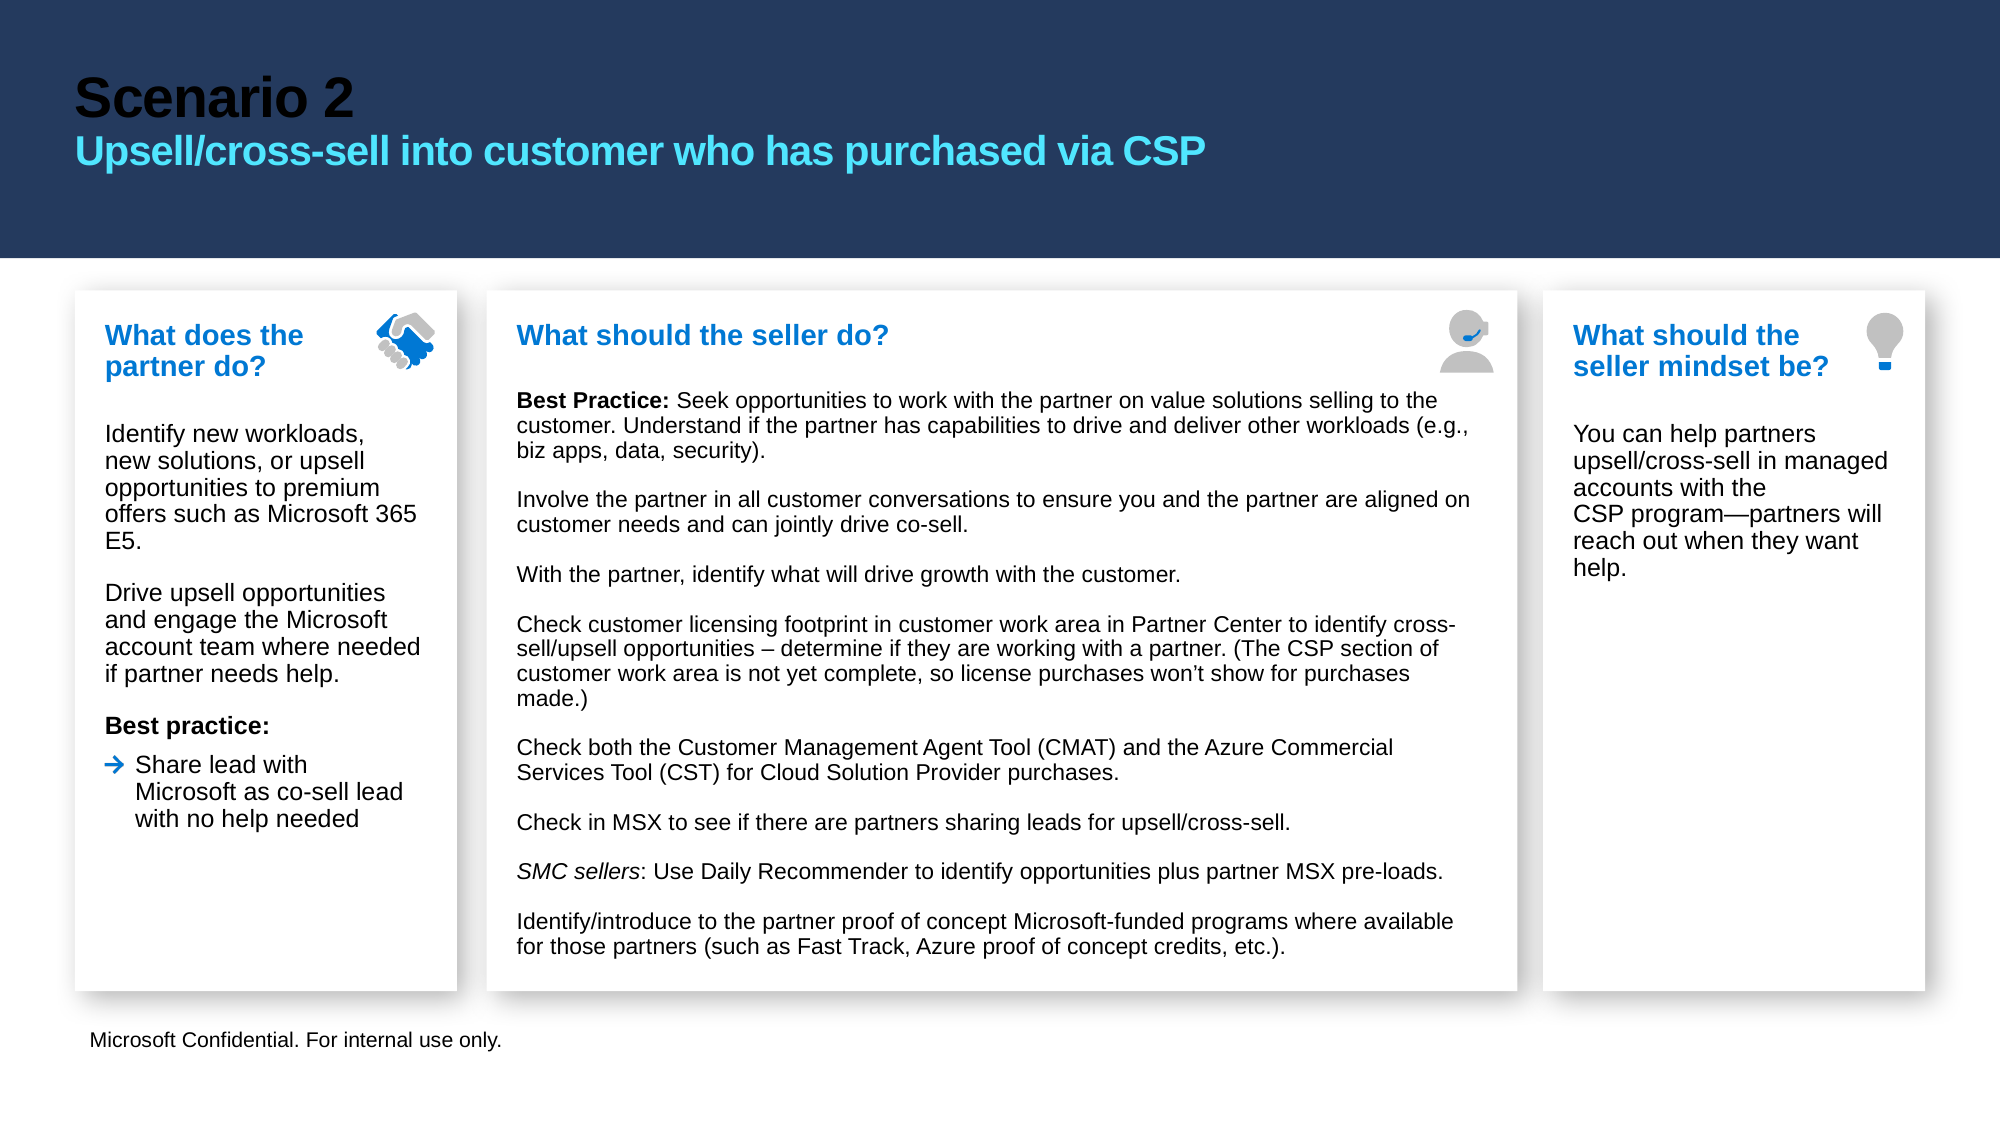

# Scenario 2
Upsell/cross-sell into customer who has purchased via CSP
What should the seller do?
Best Practice: Seek opportunities to work with the partner on value solutions selling to the customer. Understand if the partner has capabilities to drive and deliver other workloads (e.g., biz apps, data, security).
Involve the partner in all customer conversations to ensure you and the partner are aligned on customer needs and can jointly drive co-sell.
With the partner, identify what will drive growth with the customer.
Check customer licensing footprint in customer work area in Partner Center to identify cross-sell/upsell opportunities – determine if they are working with a partner. (The CSP section of customer work area is not yet complete, so license purchases won’t show for purchases made.)
Check both the Customer Management Agent Tool (CMAT) and the Azure Commercial Services Tool (CST) for Cloud Solution Provider purchases.
Check in MSX to see if there are partners sharing leads for upsell/cross-sell.
SMC sellers: Use Daily Recommender to identify opportunities plus partner MSX pre-loads.
Identify/introduce to the partner proof of concept Microsoft-funded programs where available for those partners (such as Fast Track, Azure proof of concept credits, etc.).

What should the
seller mindset be?
You can help partners upsell/cross-sell in managed accounts with the
CSP program—partners will reach out when they want help.
What does the
partner do?
Identify new workloads,
new solutions, or upsell opportunities to premium offers such as Microsoft 365 E5.
Drive upsell opportunities and engage the Microsoft account team where needed if partner needs help.
Best practice:
Share lead with
Microsoft as co-sell lead with no help needed